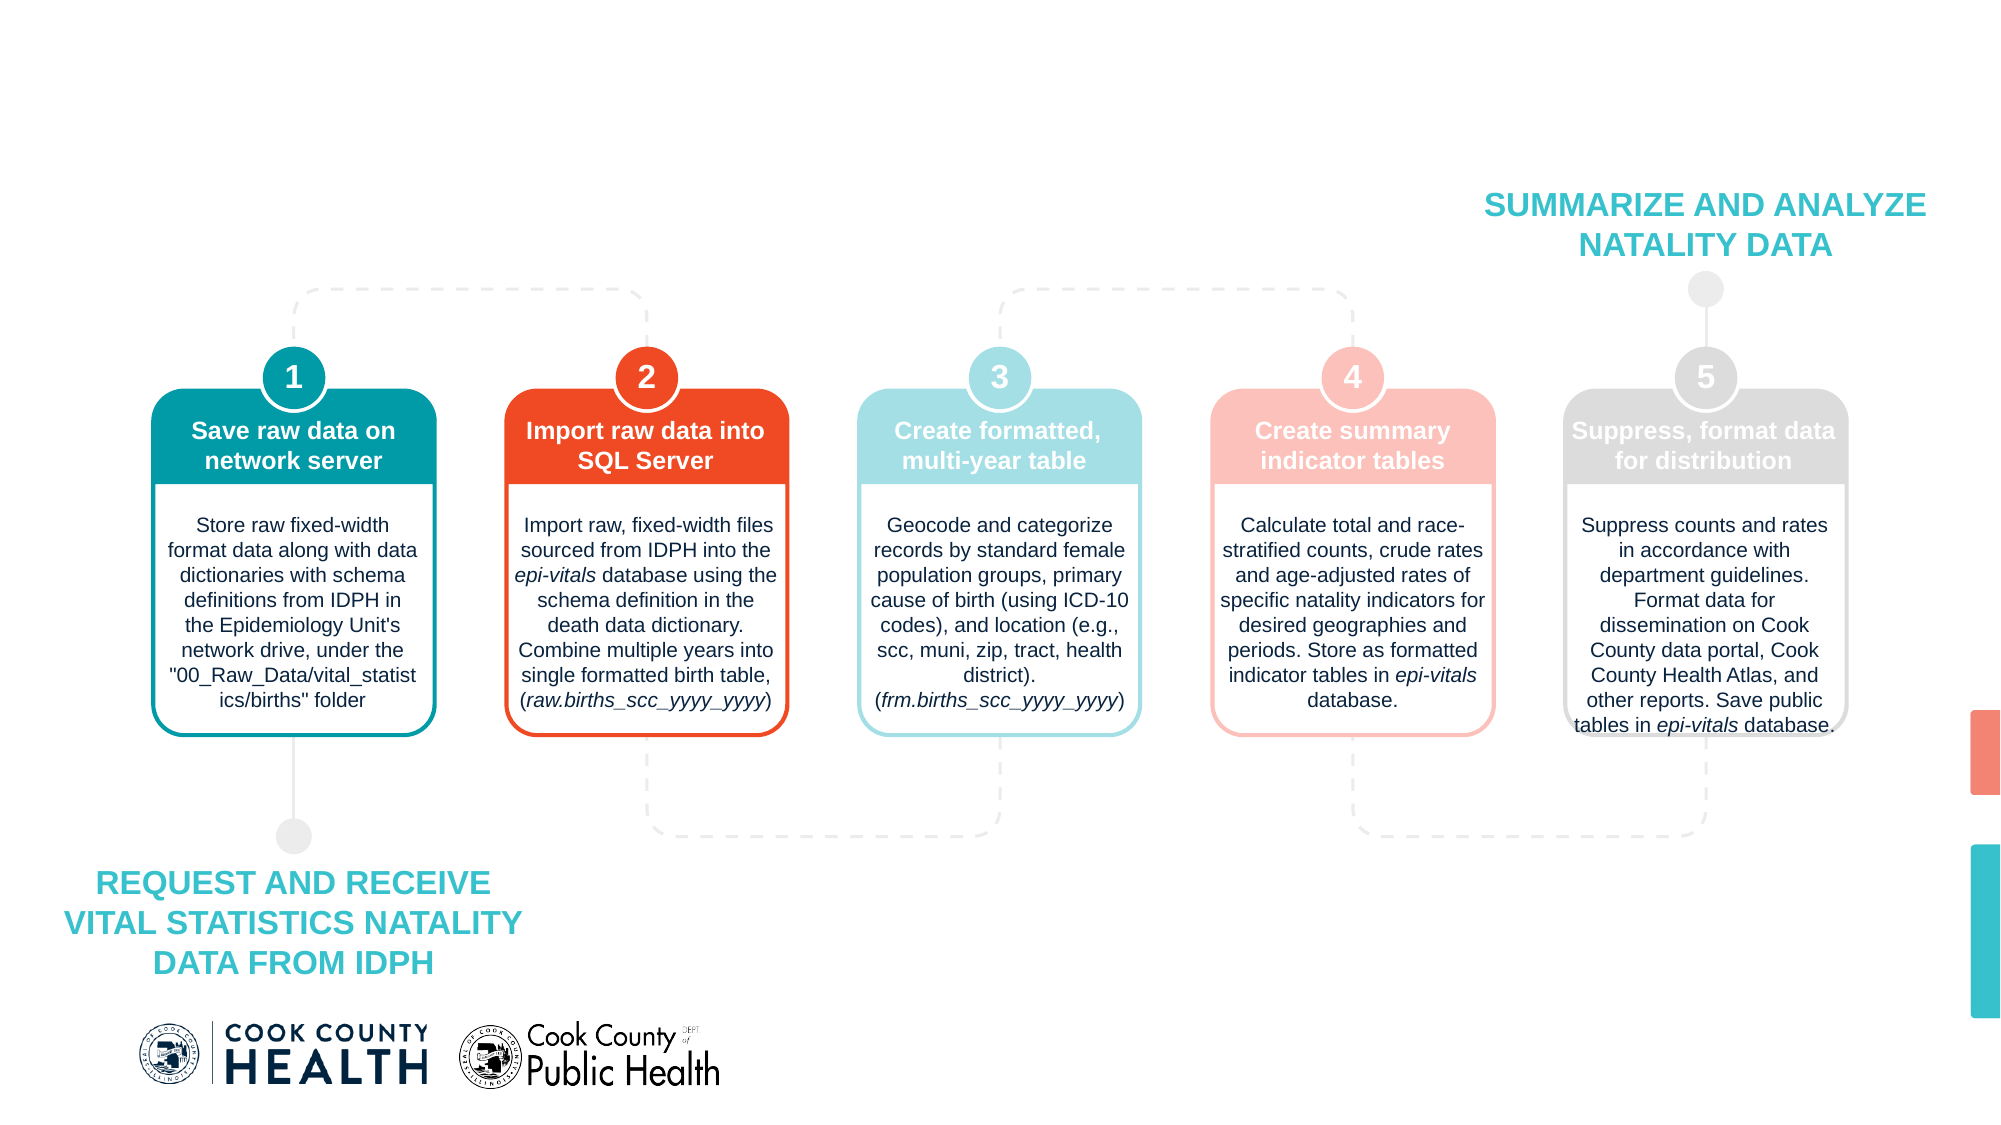

SUMMARIZE AND ANALYZE
NATALITY DATA

1
2
3
4
5

Save raw data on network server
Import raw data into SQL Server
Create formatted, multi-year table
Create summary indicator tables
Suppress, format data for distribution
Store raw fixed-width format data along with data dictionaries with schema definitions from IDPH in the Epidemiology Unit's network drive, under the "00_Raw_Data/vital_statistics/births" folder
 Import raw, fixed-width files sourced from IDPH into the epi-vitals database using the schema definition in the death data dictionary. Combine multiple years into single formatted birth table, (raw.births_scc_yyyy_yyyy)
Geocode and categorize records by standard female population groups, primary cause of birth (using ICD-10 codes), and location (e.g., scc, muni, zip, tract, health district).
(frm.births_scc_yyyy_yyyy)
Calculate total and race-stratified counts, crude rates and age-adjusted rates of specific natality indicators for desired geographies and periods. Store as formatted indicator tables in epi-vitals database.
Suppress counts and rates in accordance with department guidelines. Format data for dissemination on Cook County data portal, Cook County Health Atlas, and other reports. Save public tables in epi-vitals database.

REQUEST AND RECEIVE
VITAL STATISTICS NATALITY
DATA FROM IDPH